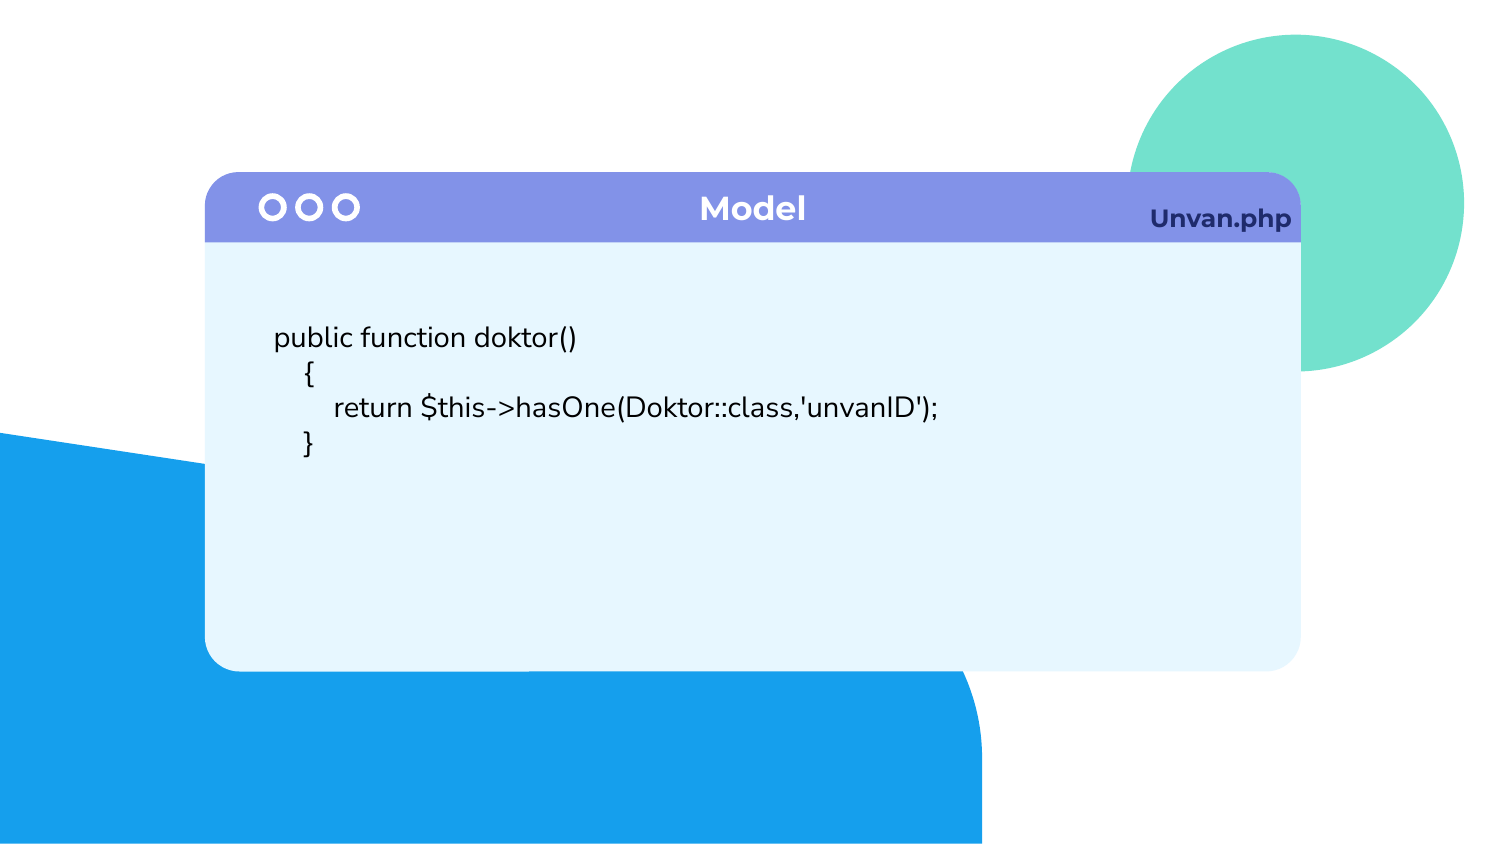

Model

# Unvan.php
public function doktor()
    {
        return $this->hasOne(Doktor::class,'unvanID');
    }